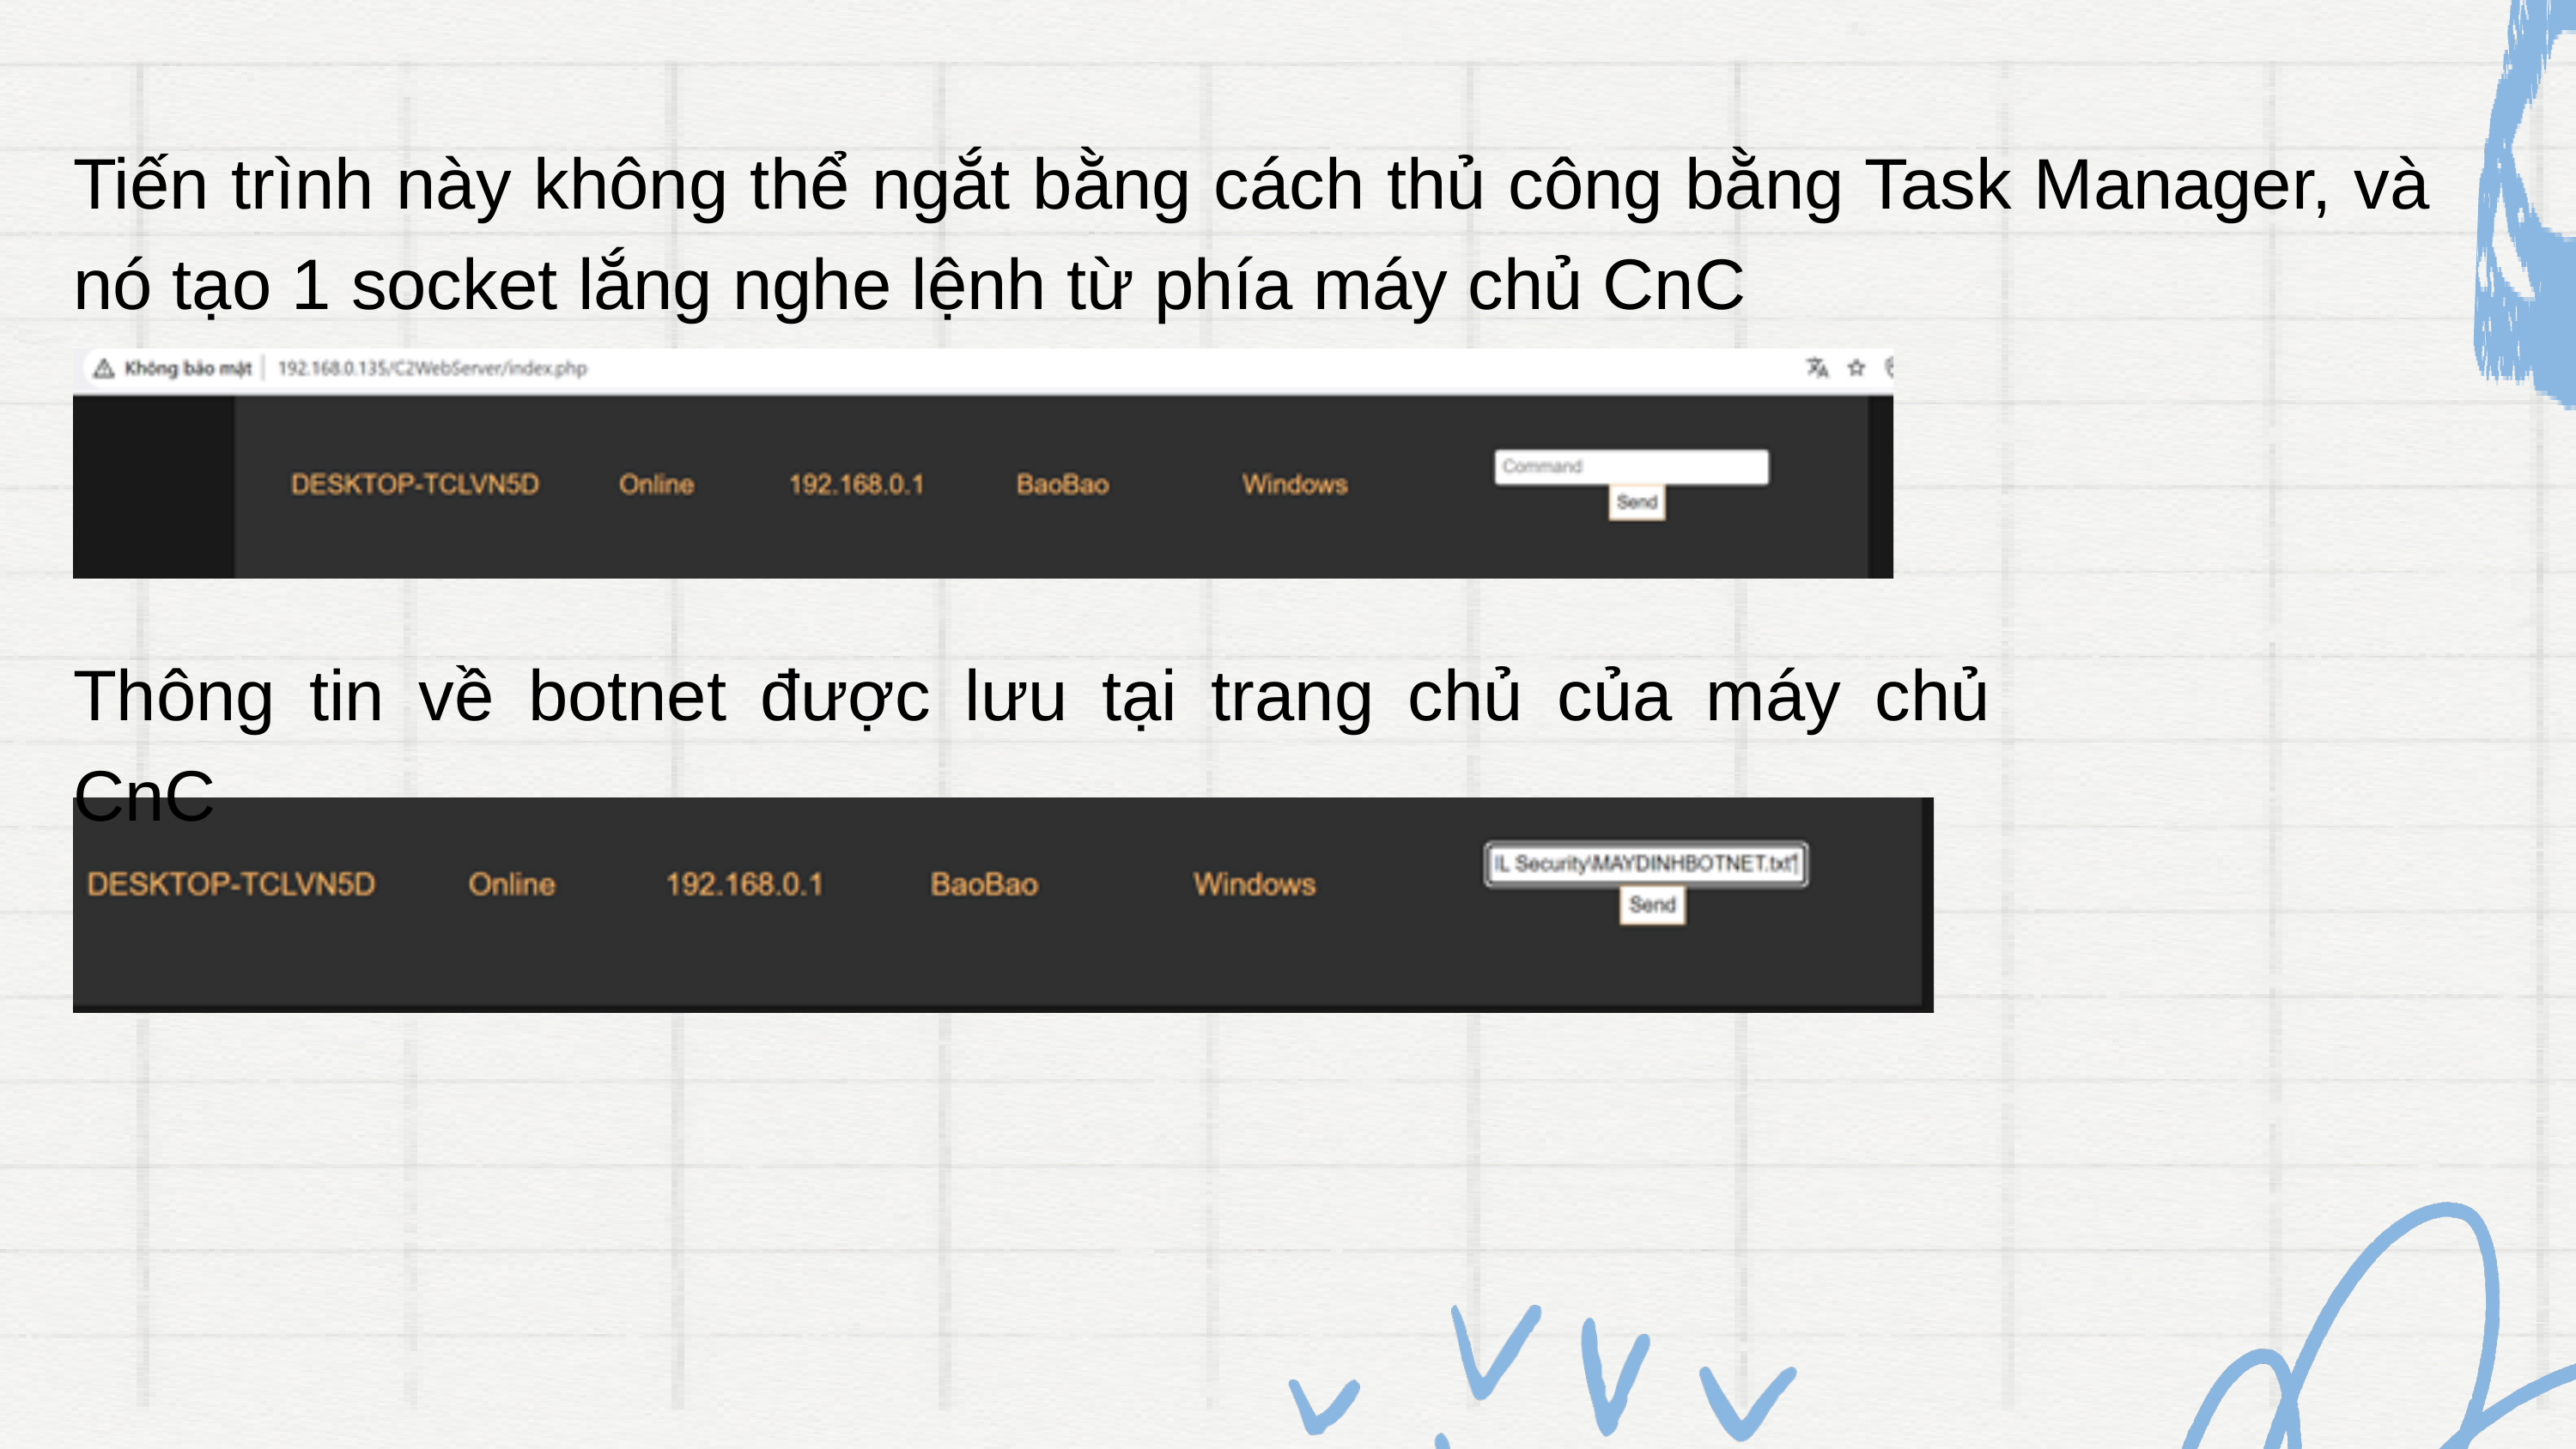

Tiến trình này không thể ngắt bằng cách thủ công bằng Task Manager, và nó tạo 1 socket lắng nghe lệnh từ phía máy chủ CnC

Thông tin về botnet được lưu tại trang chủ của máy chủ CnC